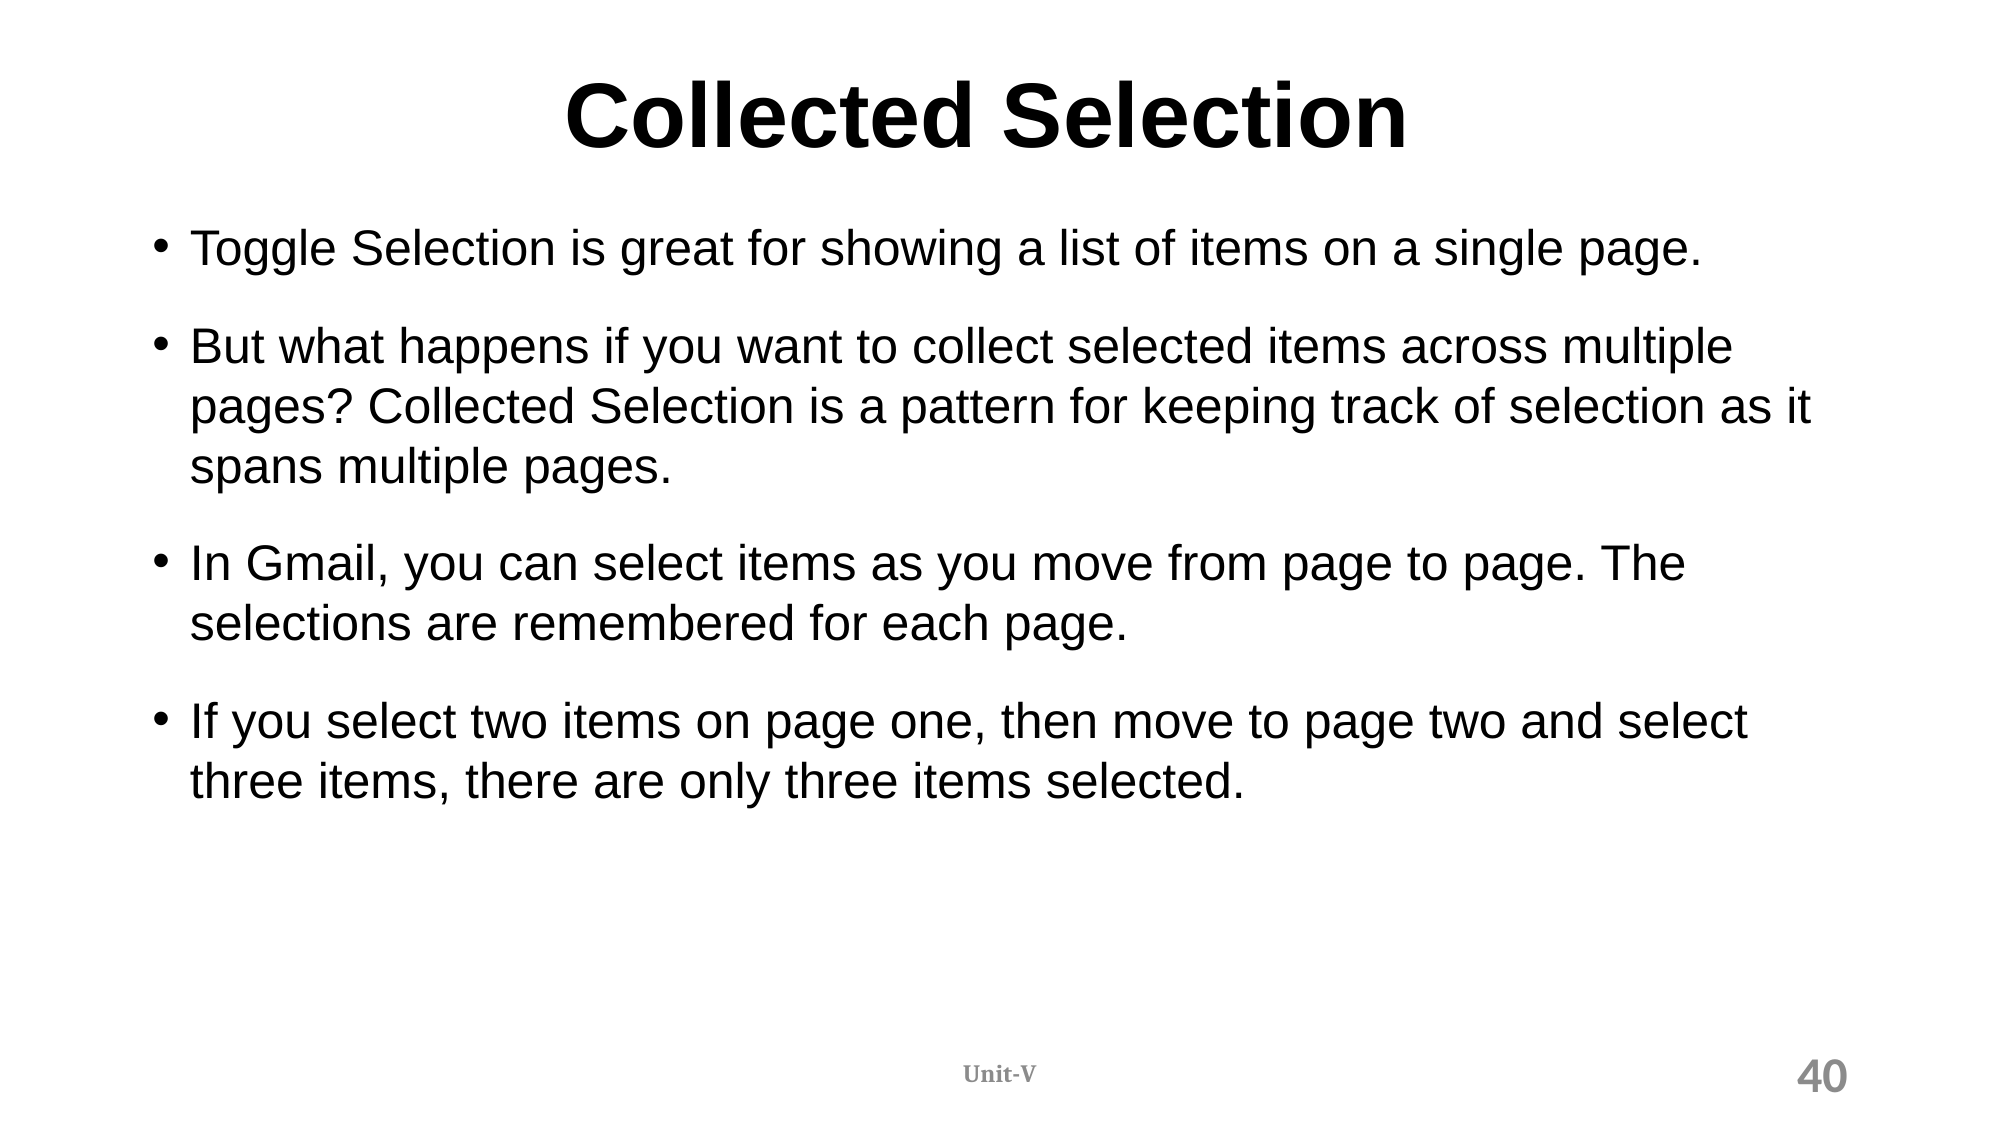

# Collected Selection
Toggle Selection is great for showing a list of items on a single page.
But what happens if you want to collect selected items across multiple pages? Collected Selection is a pattern for keeping track of selection as it spans multiple pages.
In Gmail, you can select items as you move from page to page. The selections are remembered for each page.
If you select two items on page one, then move to page two and select three items, there are only three items selected.
Unit-V
40